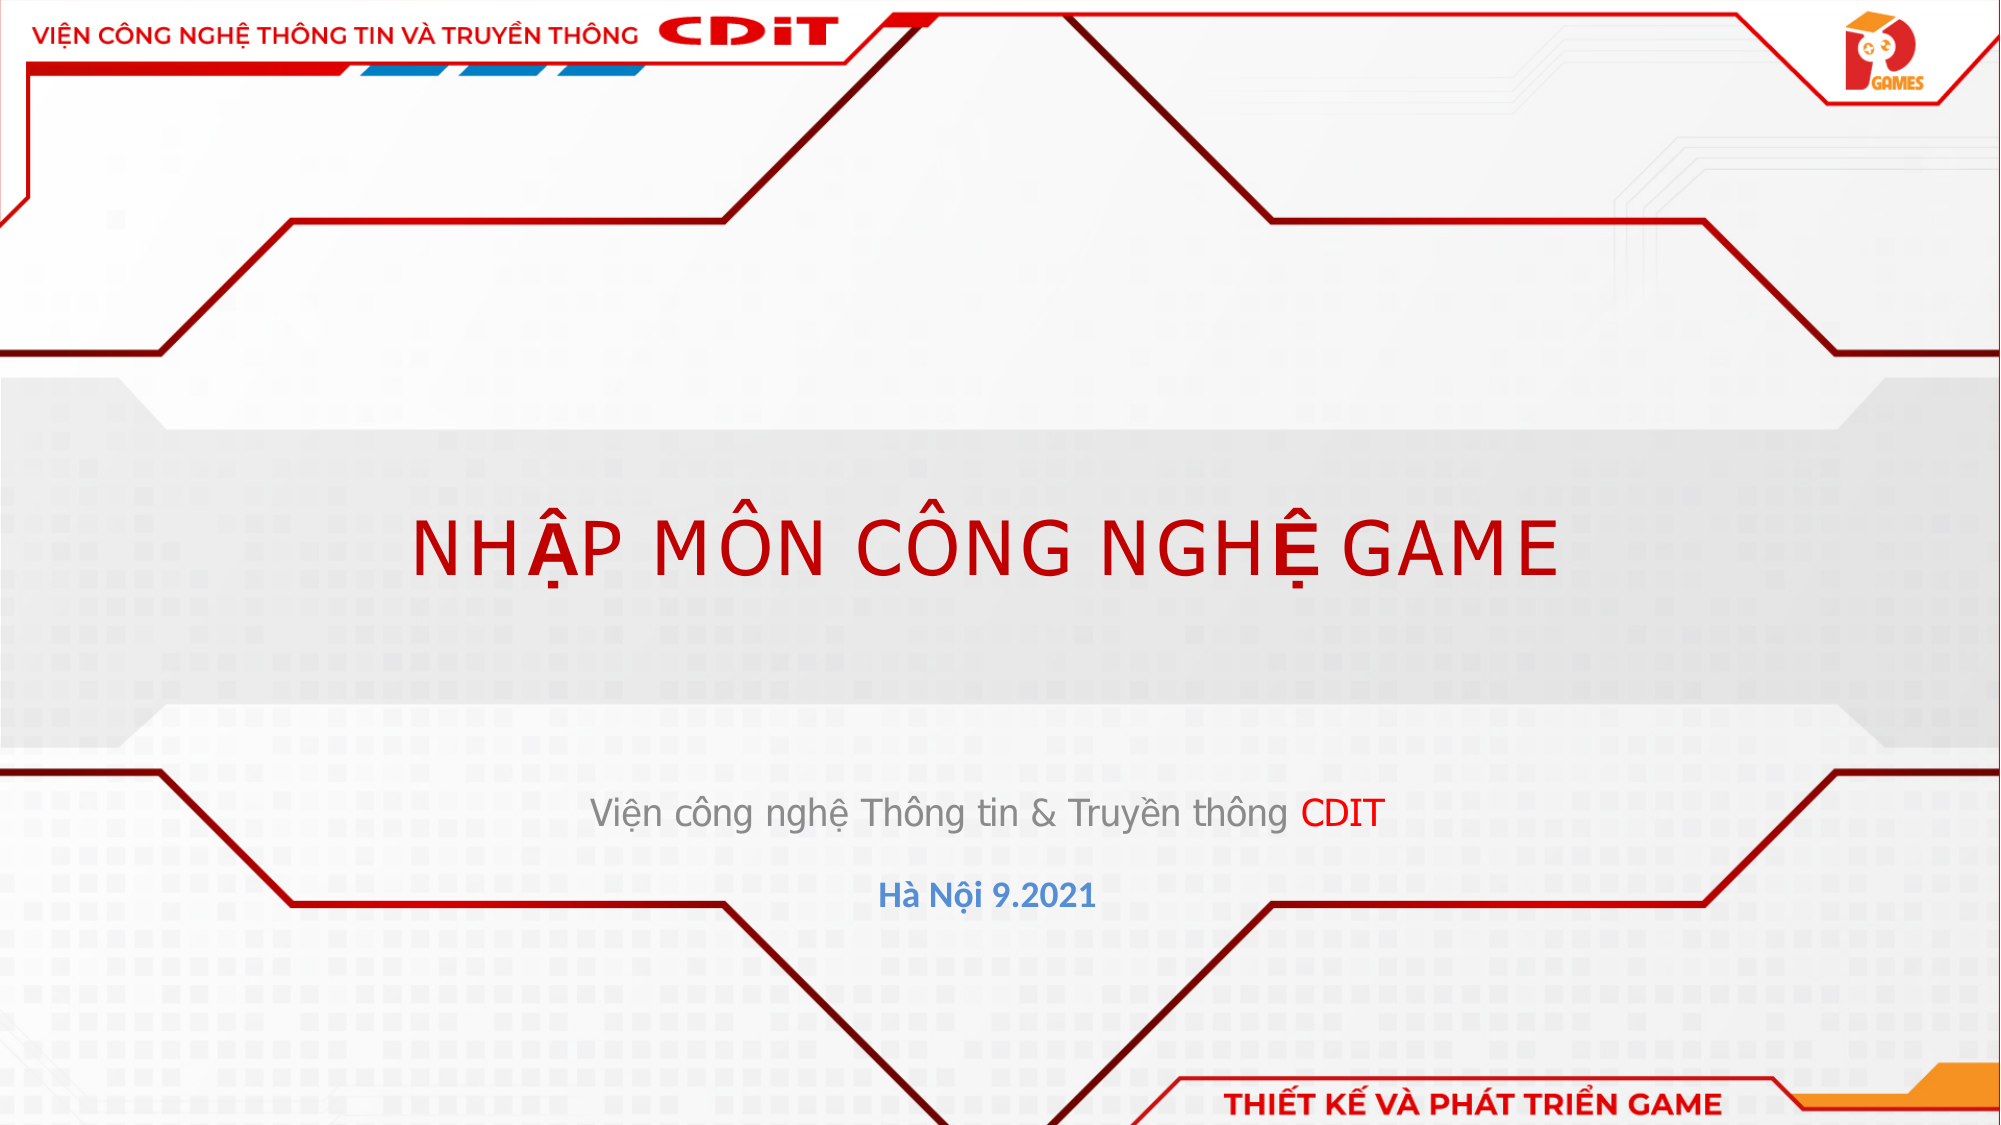

# NHẬP MÔN CÔNG NGHỆ GAME
Viện công nghệ Thông tin & Truyền thông CDIT

Hà Nội 9.2021